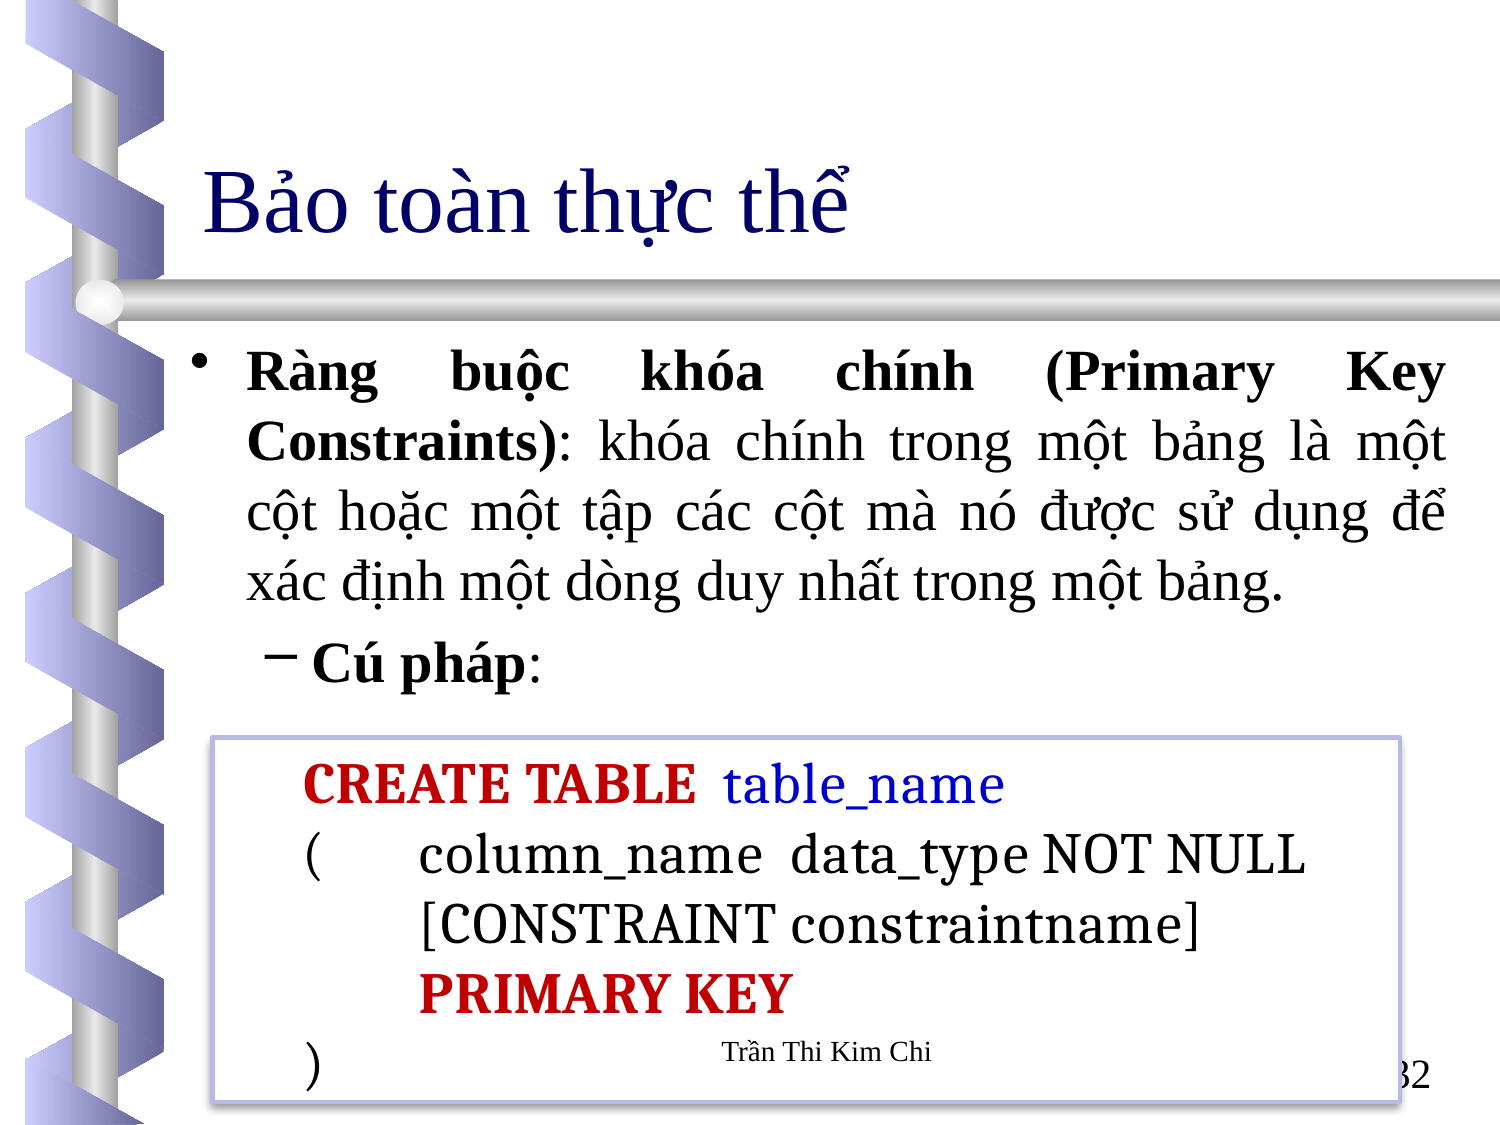

# Bảo toàn thực thể
Ràng buộc khóa chính (Primary Key Constraints): khóa chính trong một bảng là một cột hoặc một tập các cột mà nó được sử dụng để xác định một dòng duy nhất trong một bảng.
Cú pháp:

CREATE TABLE  table_name
(	column_name  data_type NOT NULL
	[CONSTRAINT constraintname] PRIMARY KEY
)
Trần Thi Kim Chi